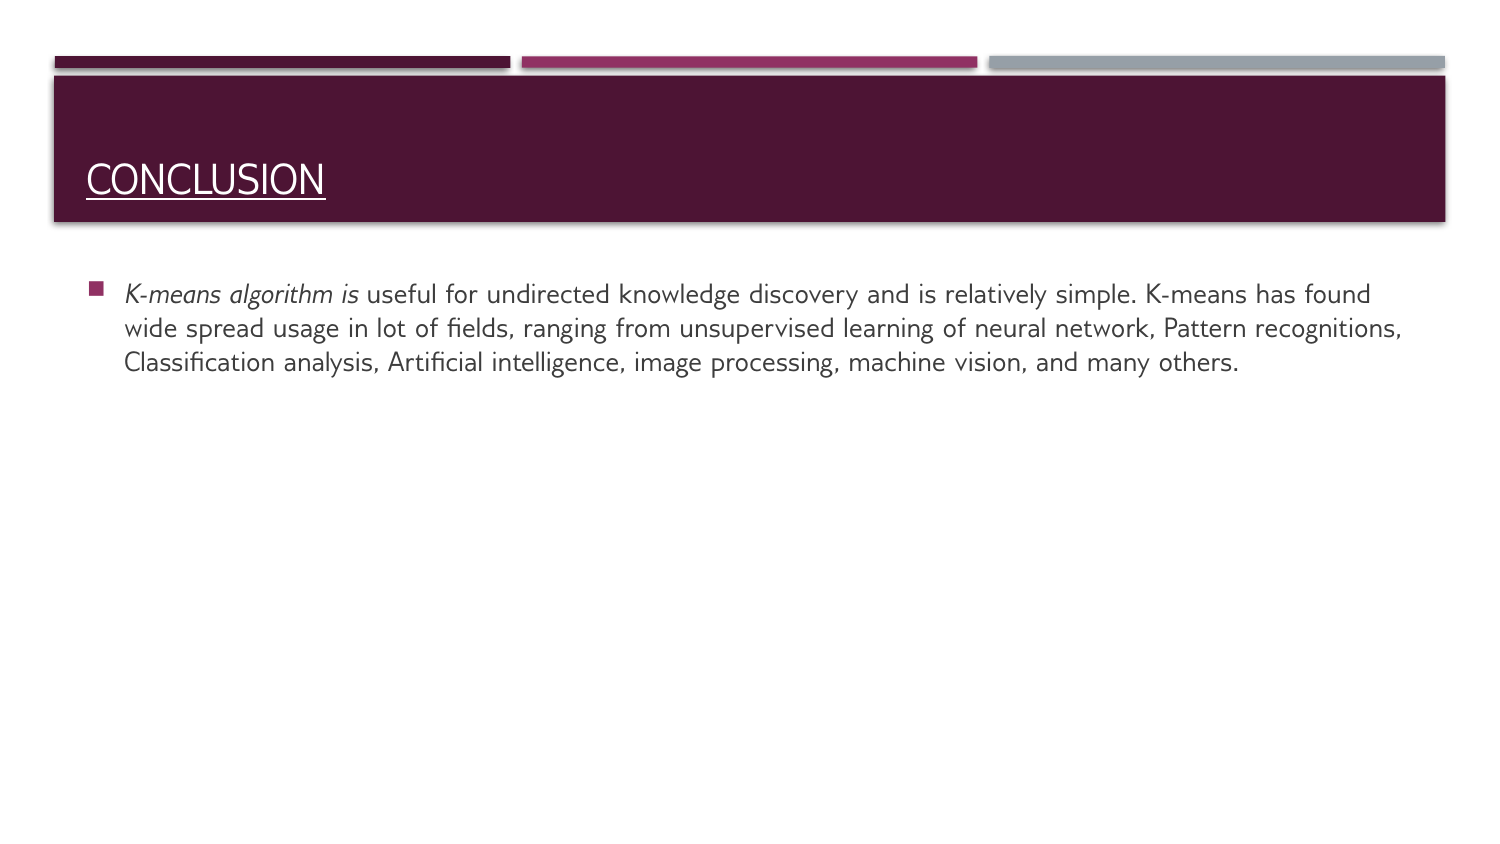

# CONCLUSION
K-means algorithm is useful for undirected knowledge discovery and is relatively simple. K-means has found wide spread usage in lot of fields, ranging from unsupervised learning of neural network, Pattern recognitions, Classification analysis, Artificial intelligence, image processing, machine vision, and many others.